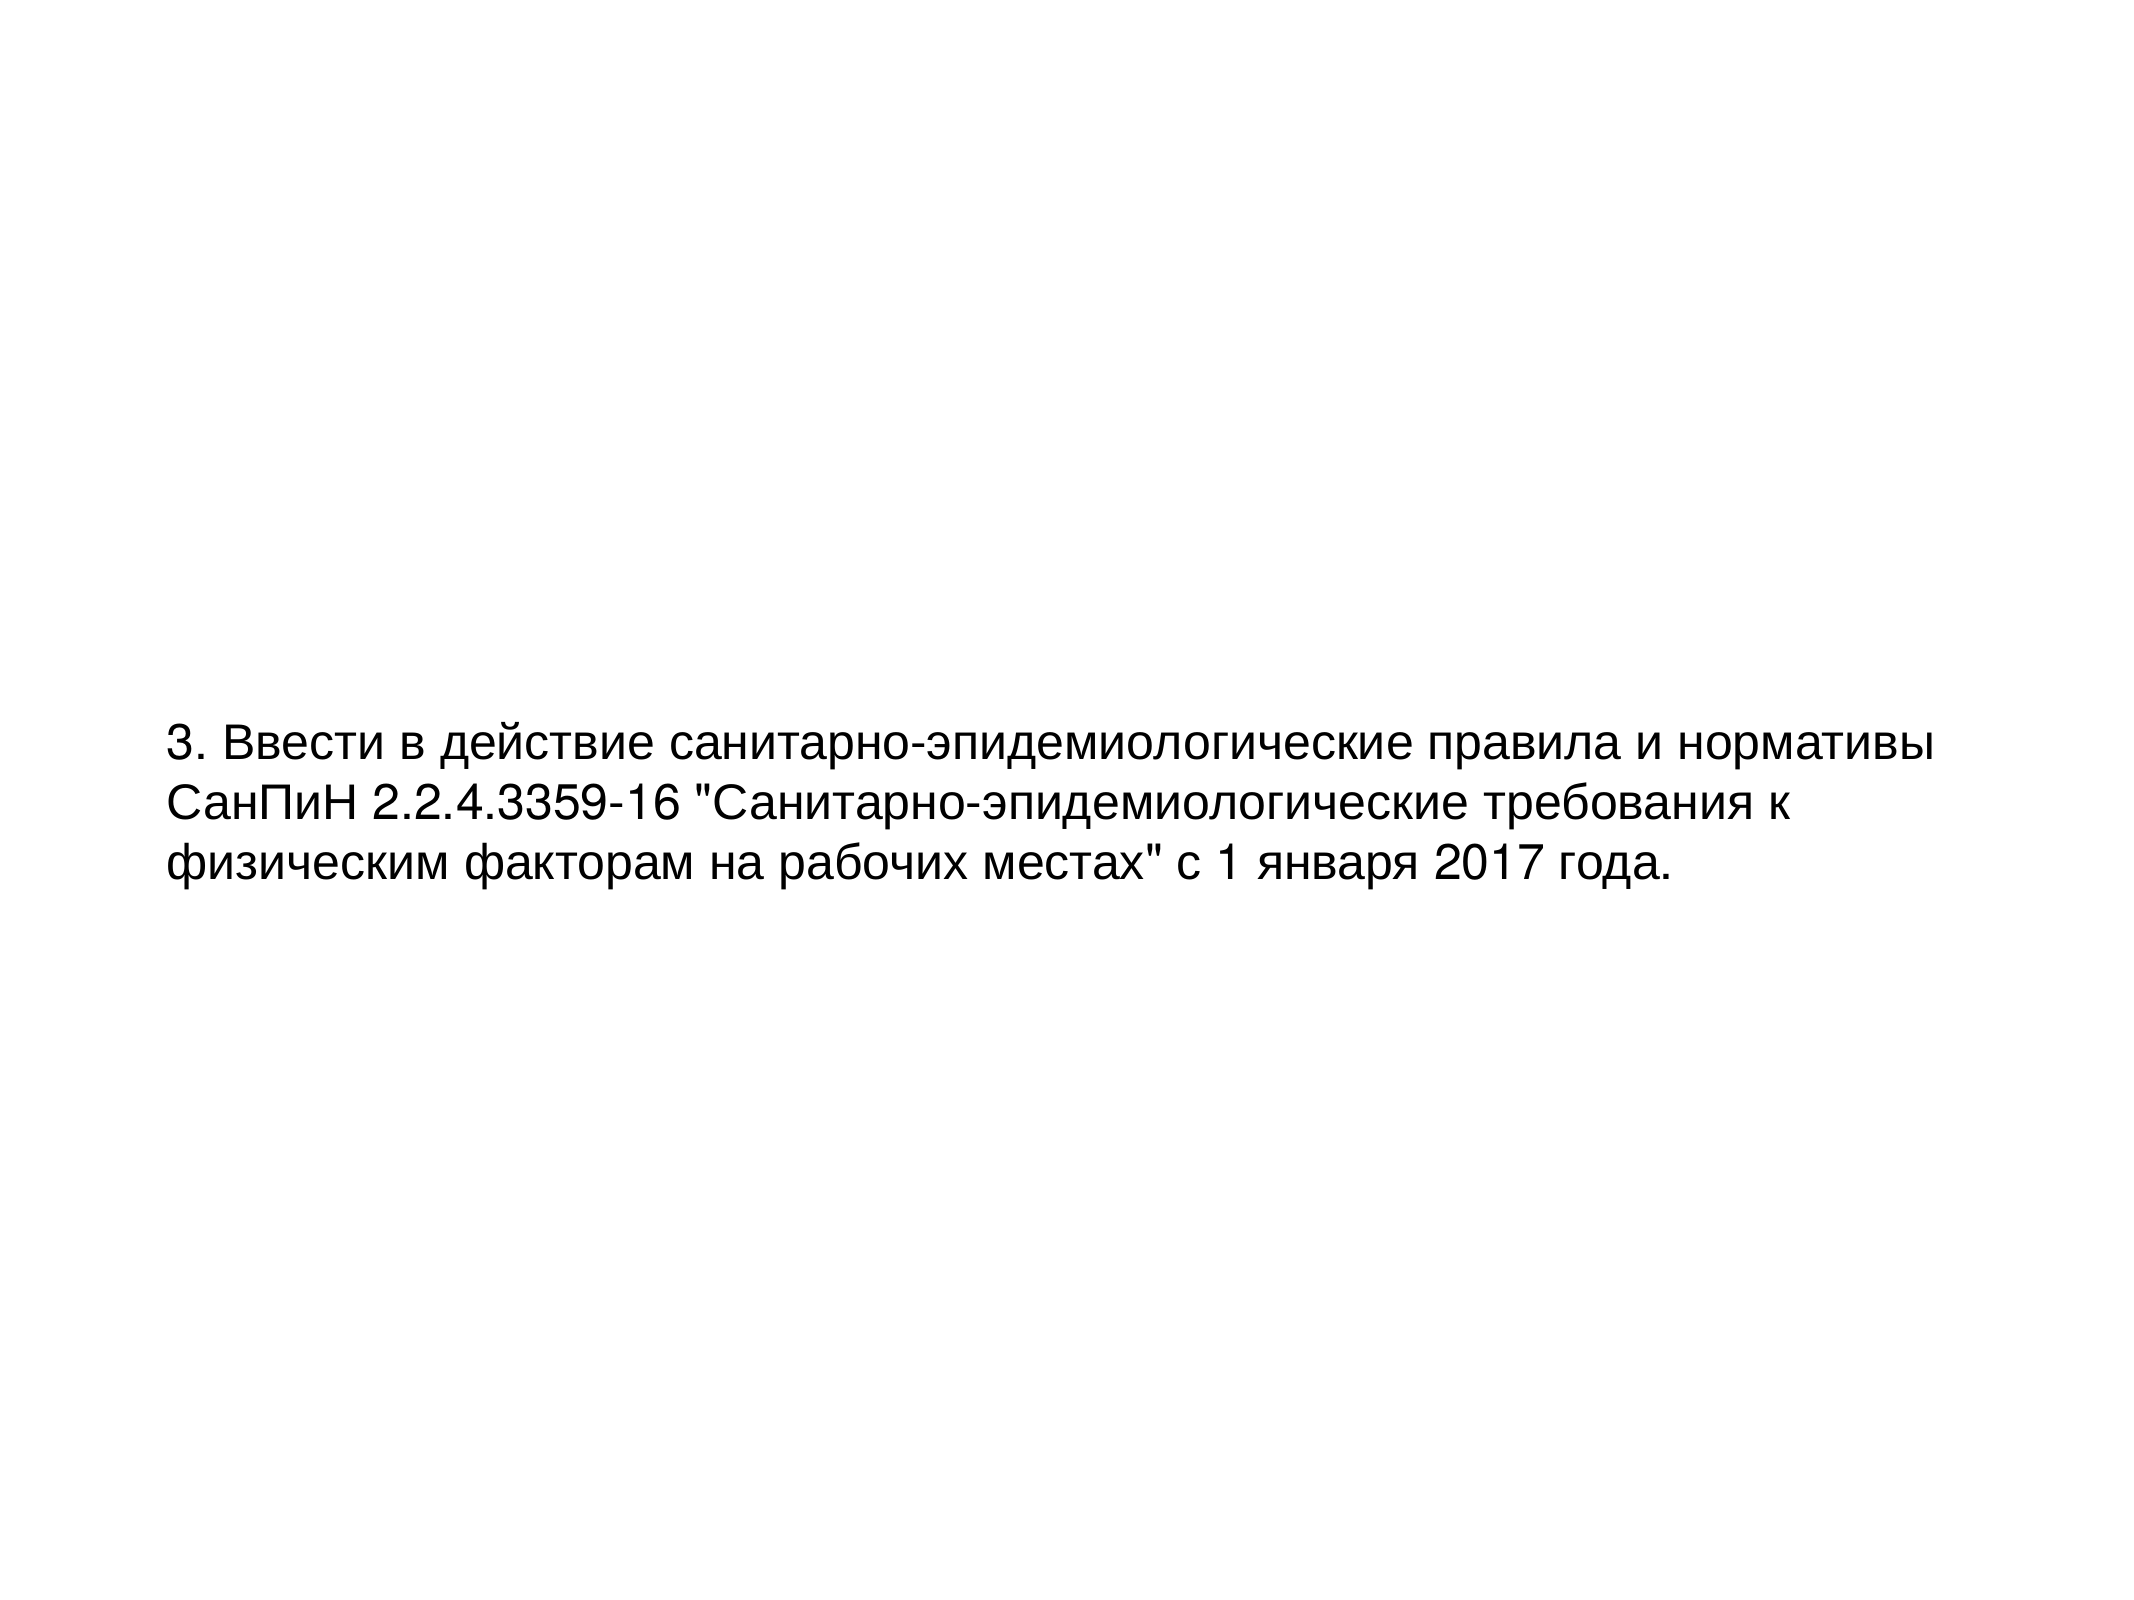

3. Ввести в действие санитарно-эпидемиологические правила и нормативы СанПиН 2.2.4.3359-16 "Санитарно-эпидемиологические требования к физическим факторам на рабочих местах" с 1 января 2017 года.